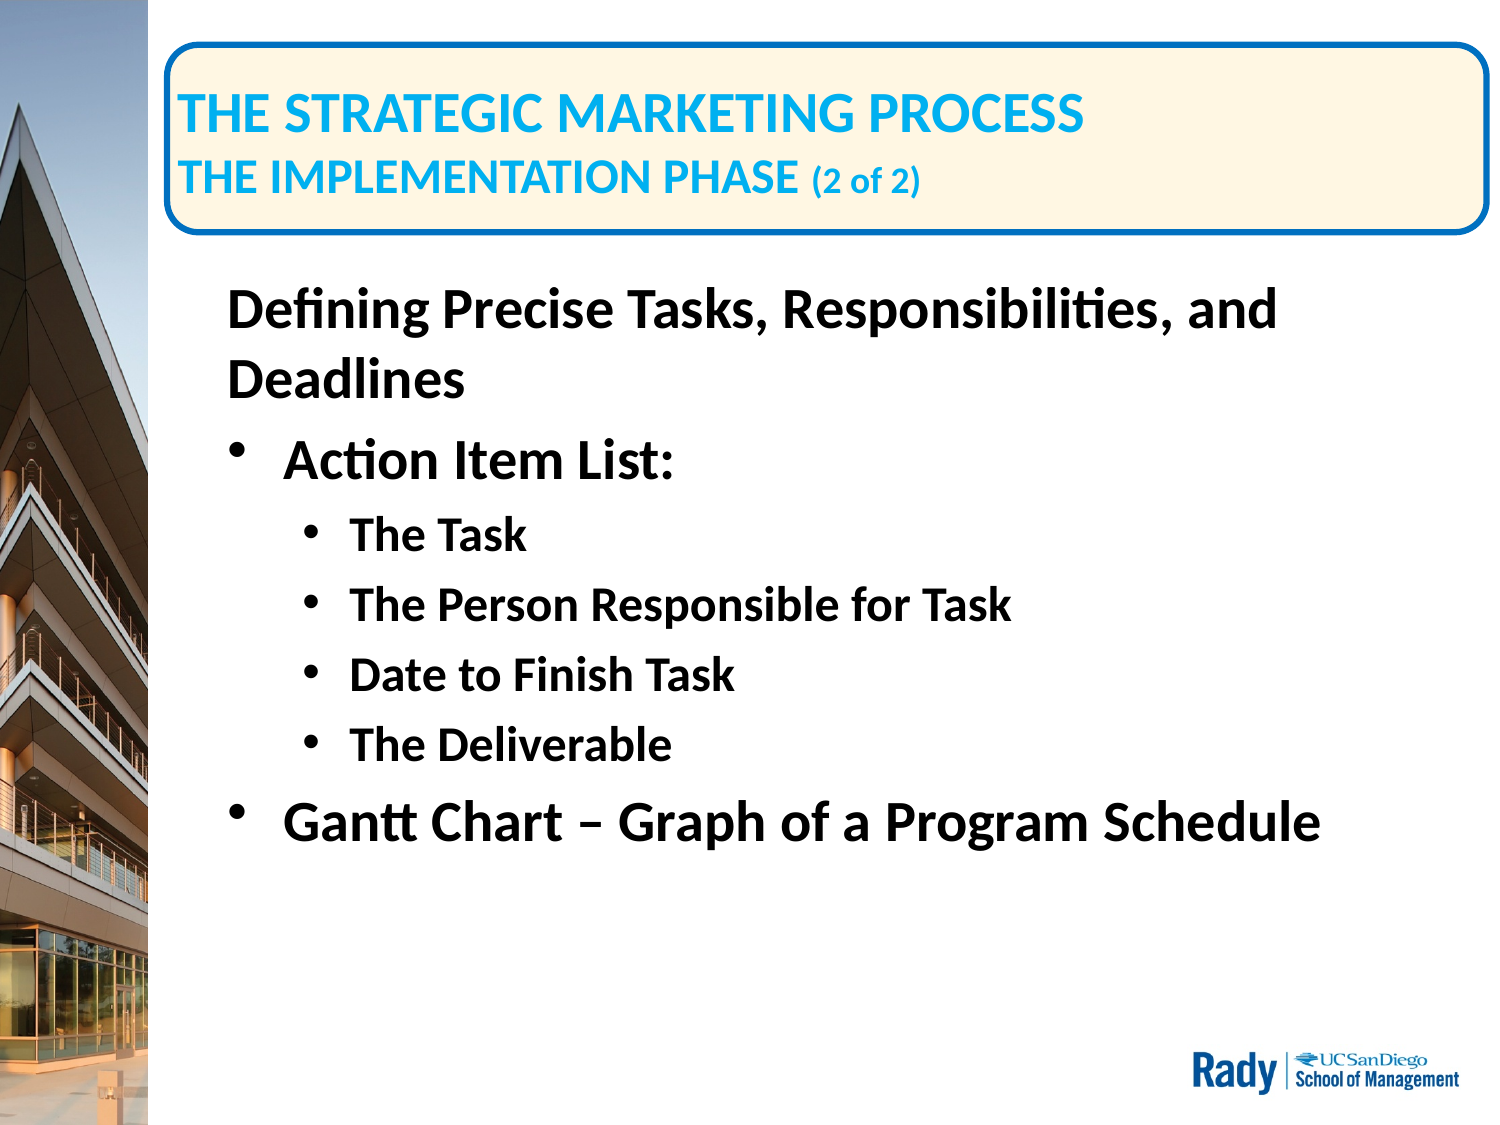

# THE STRATEGIC MARKETING PROCESS THE IMPLEMENTATION PHASE (2 of 2)
Defining Precise Tasks, Responsibilities, and Deadlines
Action Item List:
The Task
The Person Responsible for Task
Date to Finish Task
The Deliverable
Gantt Chart – Graph of a Program Schedule